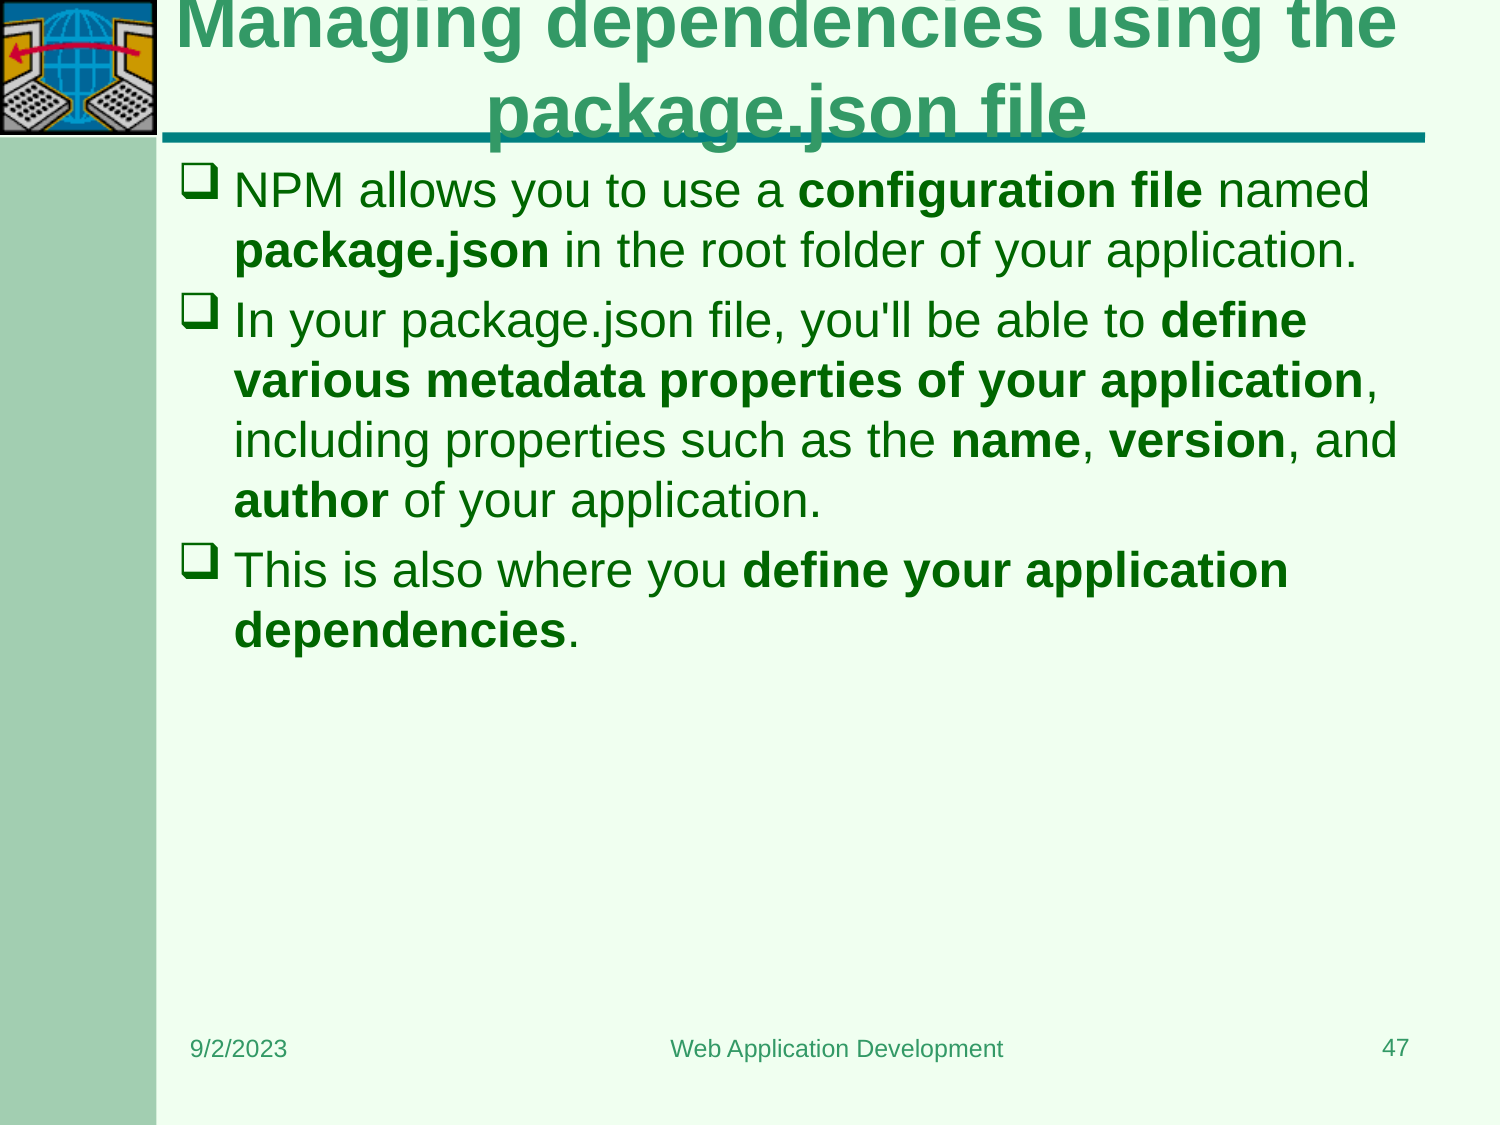

# Managing dependencies using the package.json file
NPM allows you to use a configuration file named package.json in the root folder of your application.
In your package.json file, you'll be able to define various metadata properties of your application, including properties such as the name, version, and author of your application.
This is also where you define your application dependencies.
47
9/2/2023
Web Application Development